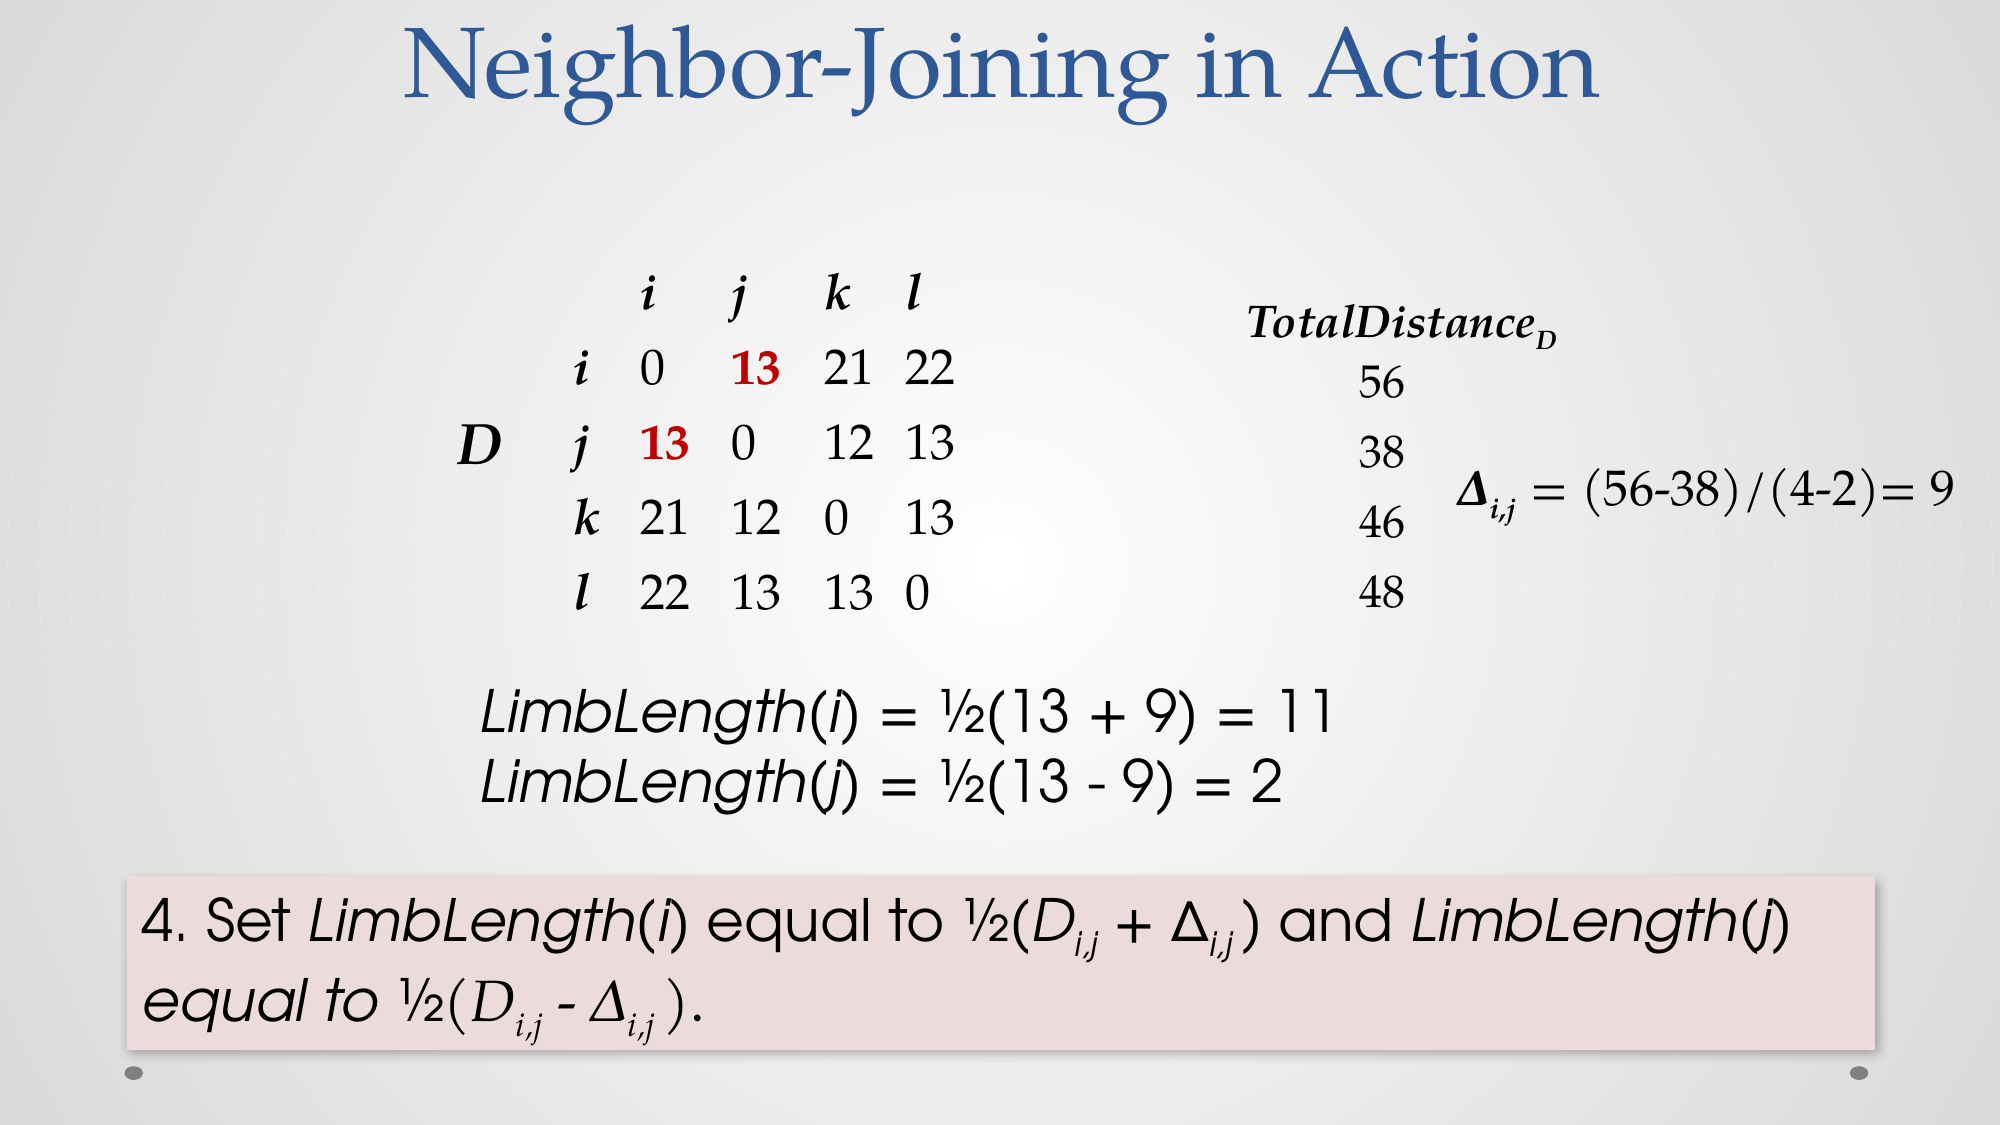

# Neighbor-Joining in Action
|  | i | j | k | l |
| --- | --- | --- | --- | --- |
| i | 0 | 13 | 21 | 22 |
| j | 13 | 0 | 12 | 13 |
| k | 21 | 12 | 0 | 13 |
| l | 22 | 13 | 13 | 0 |
TotalDistanceD
| 56 |
| --- |
| 38 |
| 46 |
| 48 |
D
∆i,j  = (56-38)/(4-2)= 9
LimbLength(i) = ½(13 + 9) = 11
LimbLength(j) = ½(13 - 9) = 2
4. Set LimbLength(i) equal to ½(Di,j + ∆i,j ) and LimbLength(j) equal to ½(Di,j - ∆i,j ).